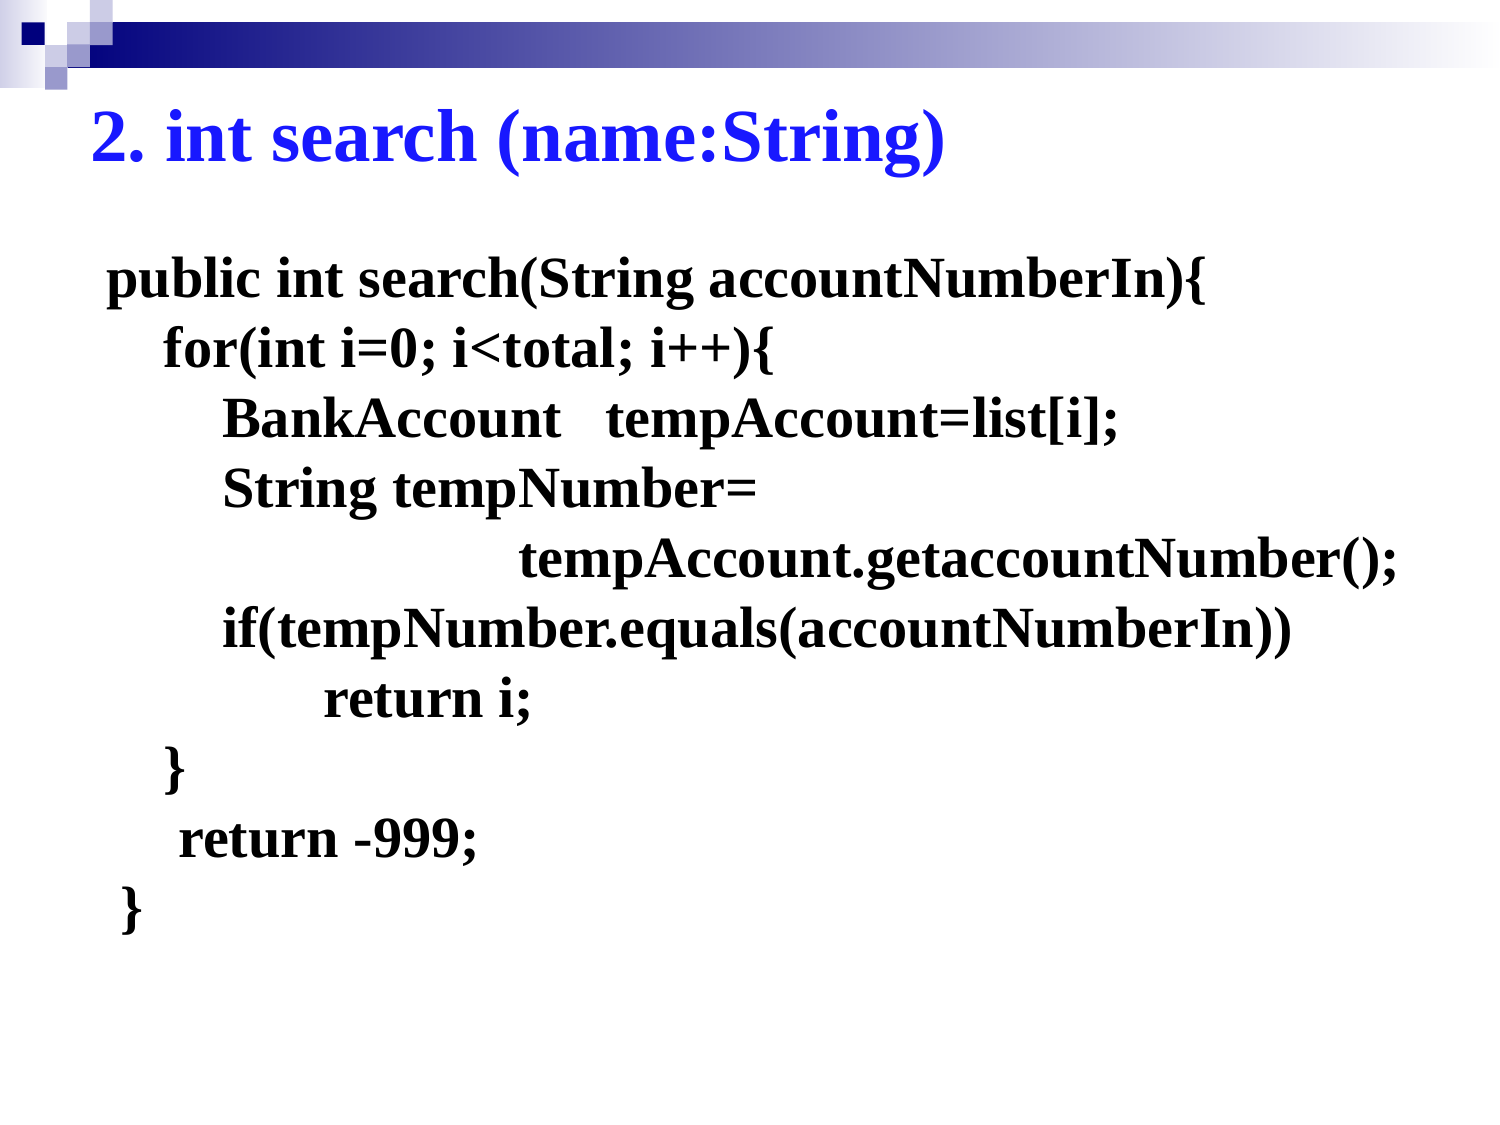

# 2. int search (name:String)
 public int search(String accountNumberIn){
     for(int i=0; i<total; i++){
         BankAccount   tempAccount=list[i];
         String tempNumber=    tempAccount.getaccountNumber();
         if(tempNumber.equals(accountNumberIn))
                return i;
     }
      return -999;
  }